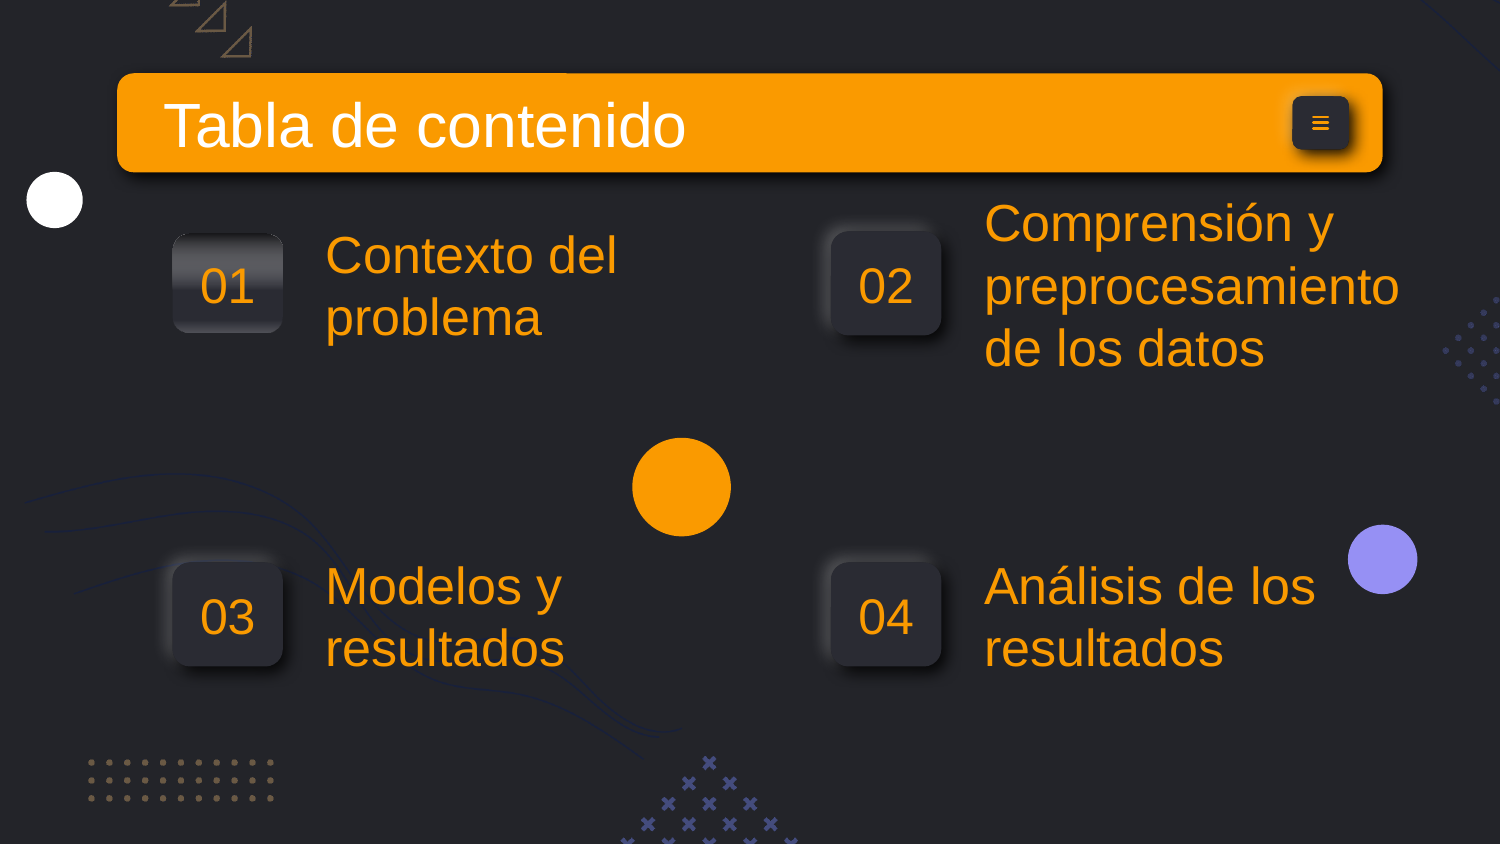

Tabla de contenido

Comprensión y preprocesamiento de los datos
# Contexto del problema
01
02

Modelos y resultados
Análisis de los resultados
03
04